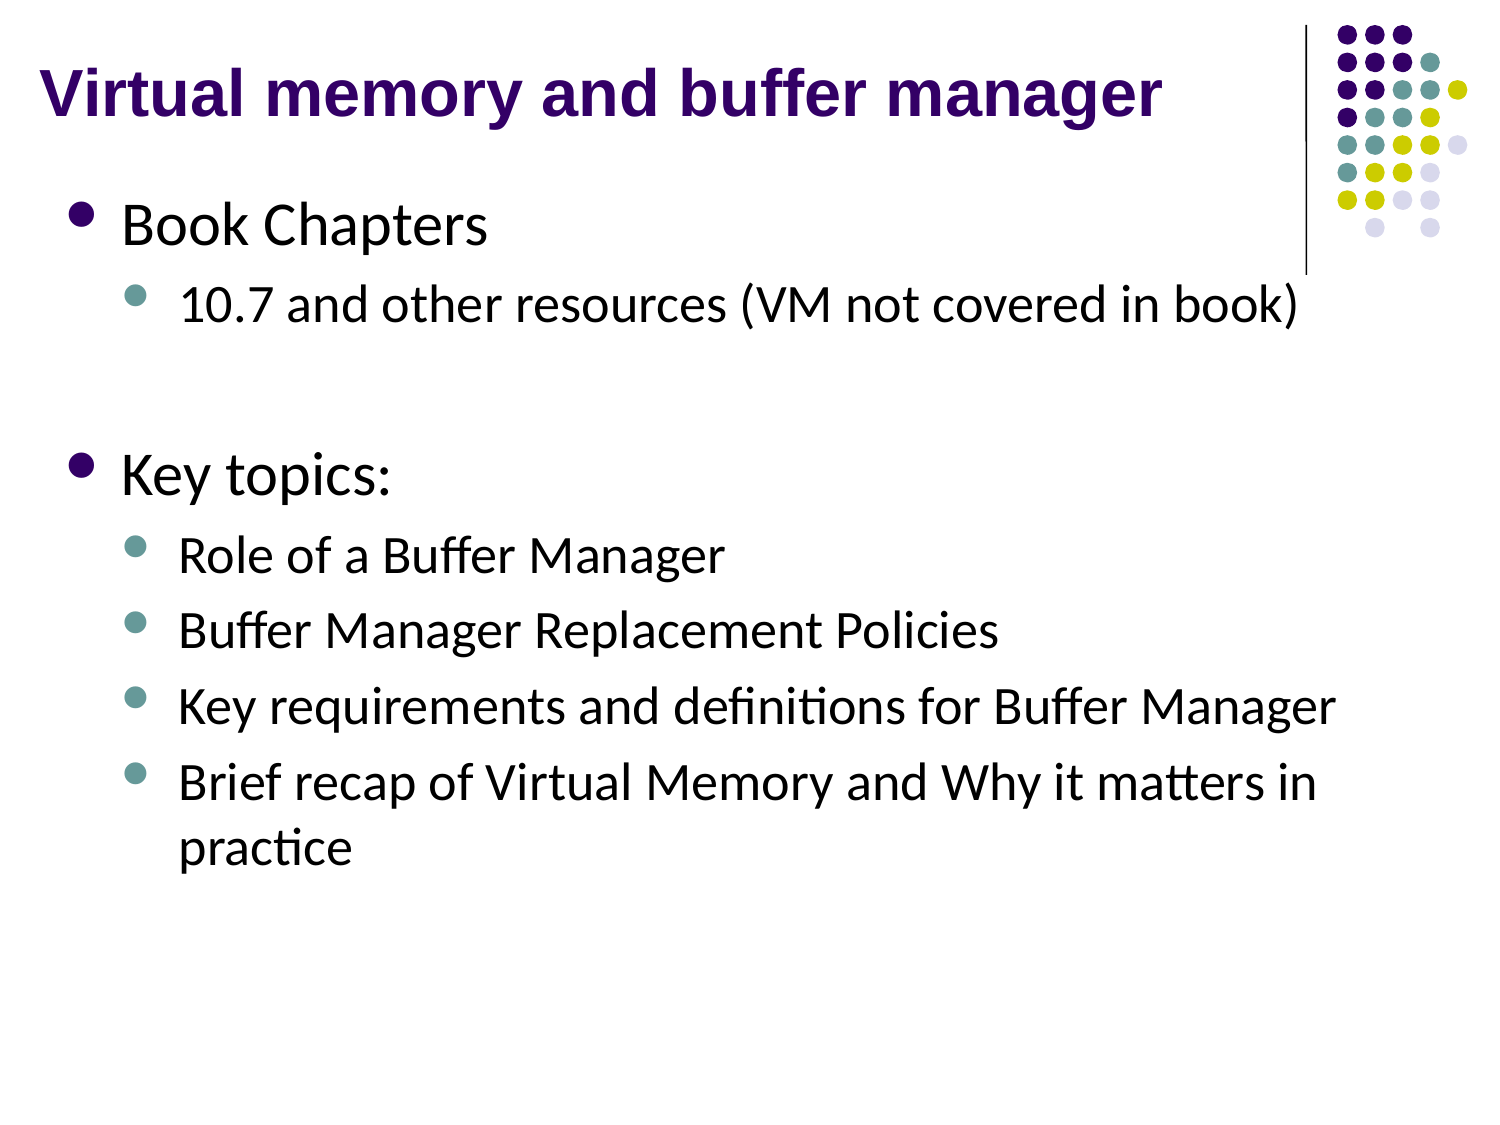

# Virtual memory and buffer manager
Book Chapters
10.7 and other resources (VM not covered in book)

Key topics:
Role of a Buffer Manager
Buffer Manager Replacement Policies
Key requirements and definitions for Buffer Manager
Brief recap of Virtual Memory and Why it matters in practice